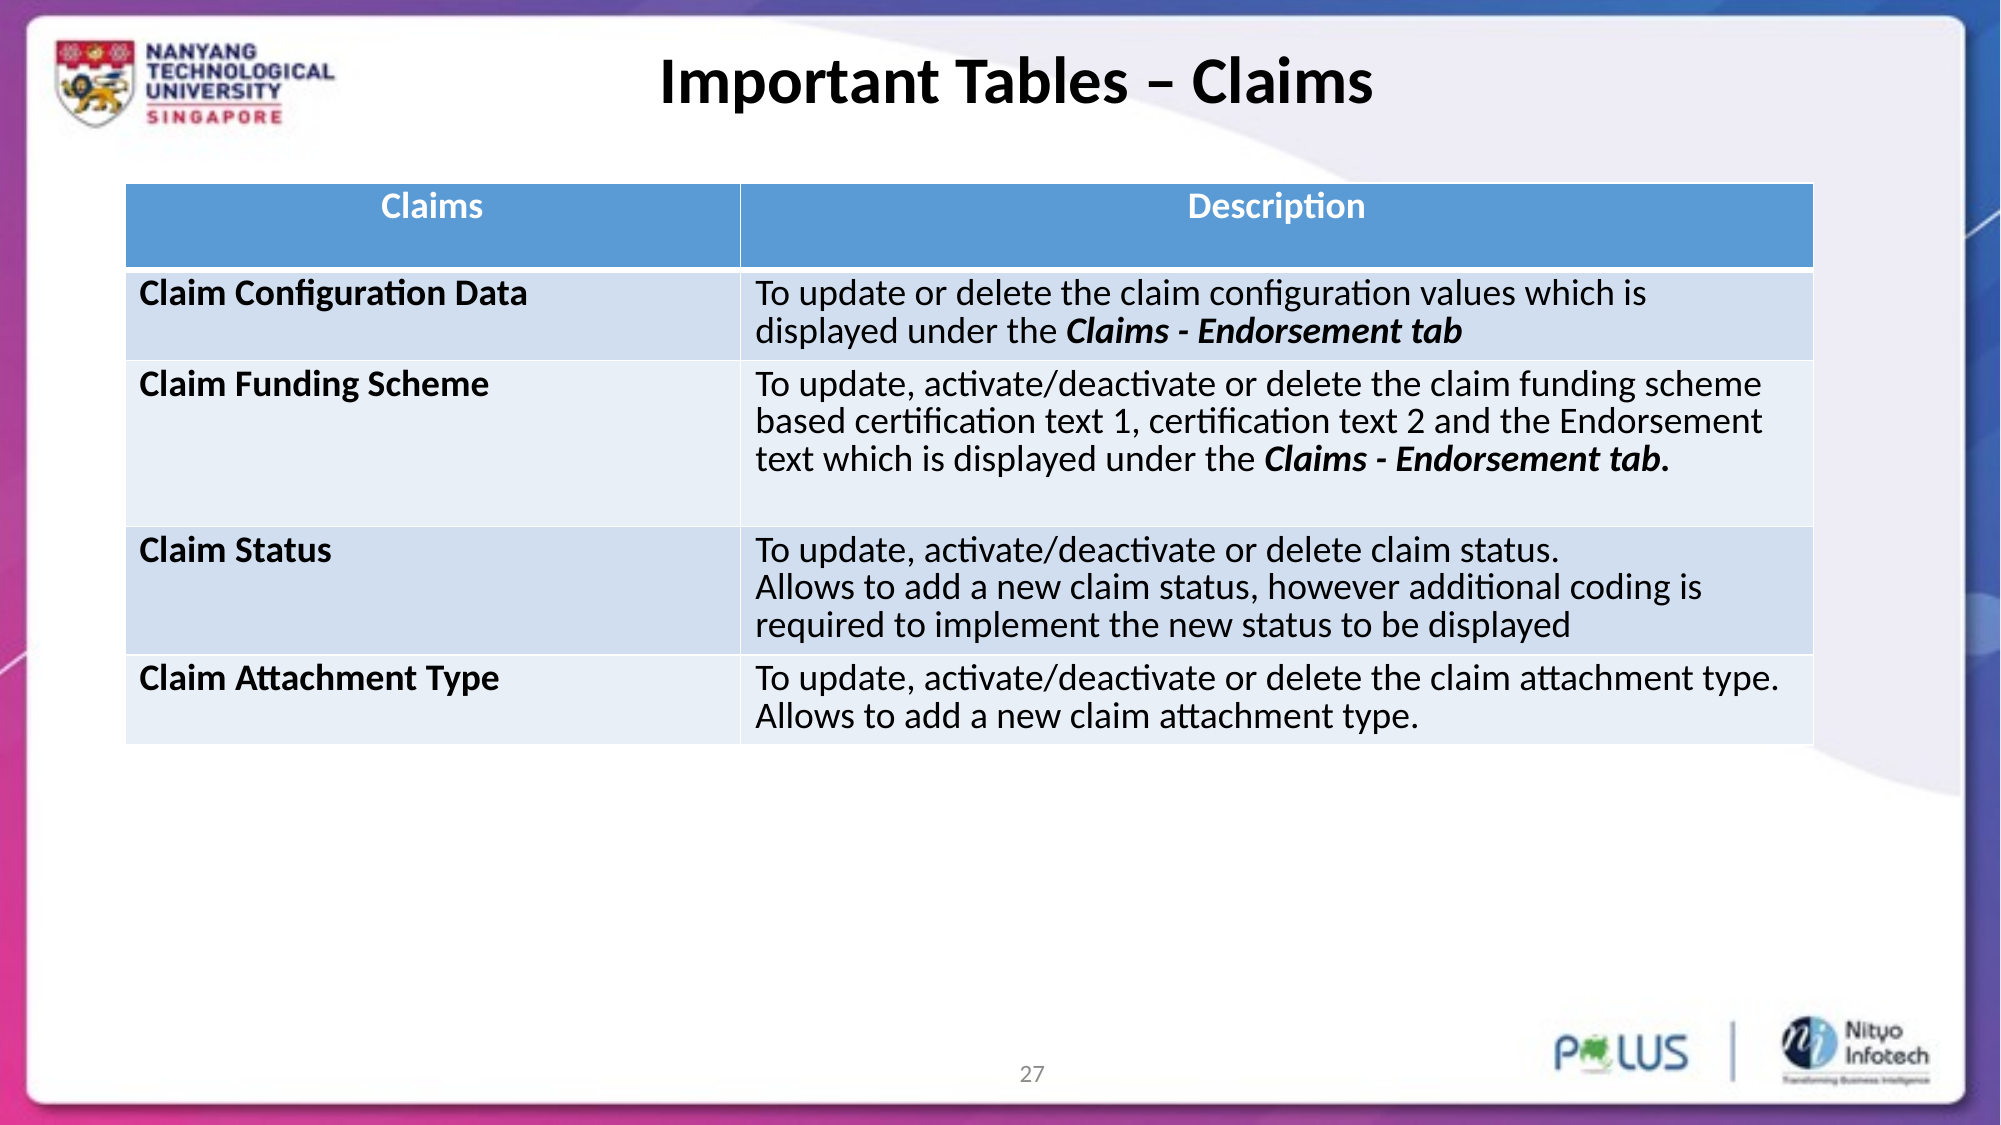

# Important Tables – Claims
| Claims | Description |
| --- | --- |
| Claim Configuration Data | To update or delete the claim configuration values which is displayed under the Claims - Endorsement tab |
| Claim Funding Scheme | To update, activate/deactivate or delete the claim funding scheme based certification text 1, certification text 2 and the Endorsement text which is displayed under the Claims - Endorsement tab. |
| Claim Status | To update, activate/deactivate or delete claim status. Allows to add a new claim status, however additional coding is required to implement the new status to be displayed |
| Claim Attachment Type | To update, activate/deactivate or delete the claim attachment type. Allows to add a new claim attachment type. |
27